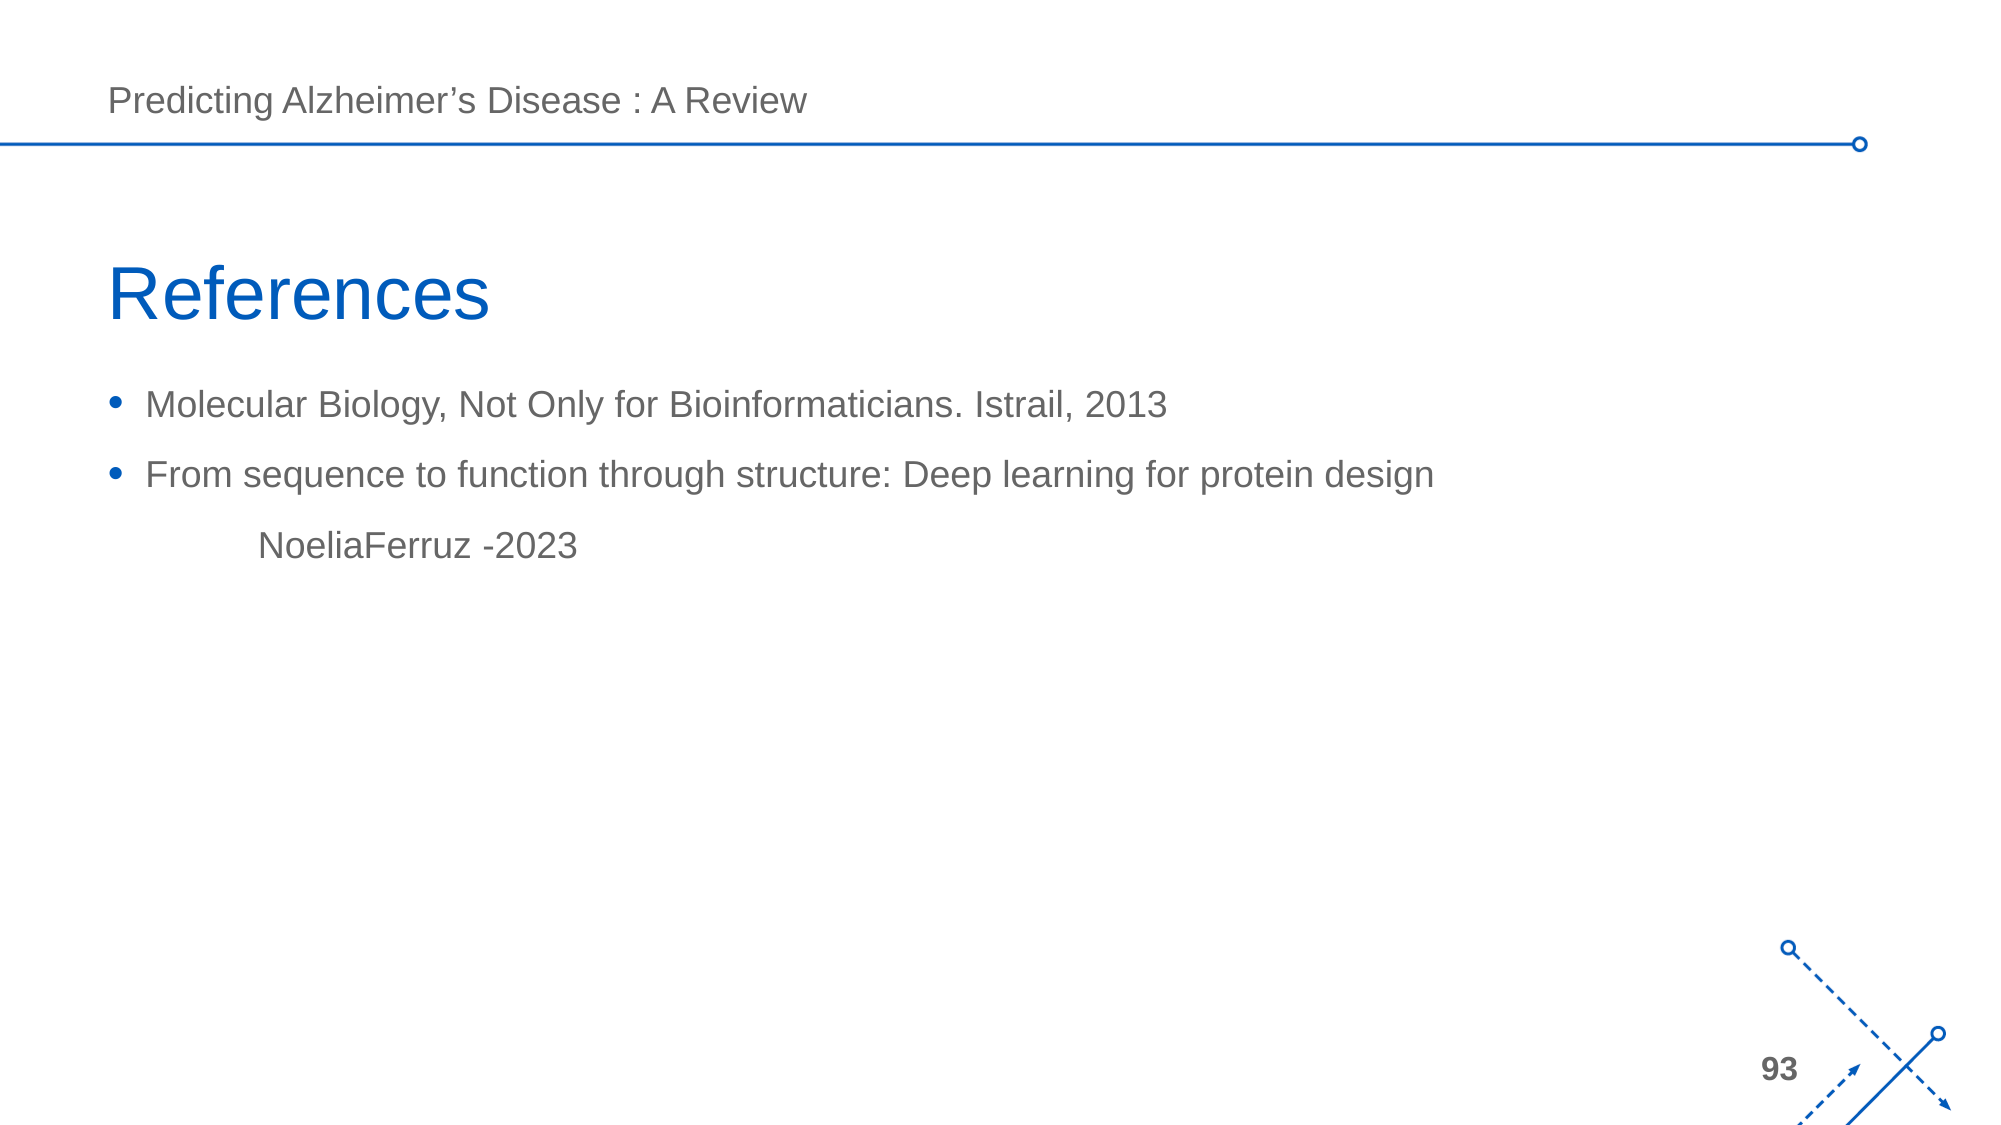

# References
Molecular Biology, Not Only for Bioinformaticians. Istrail, 2013
From sequence to function through structure: Deep learning for protein design
	NoeliaFerruz -2023